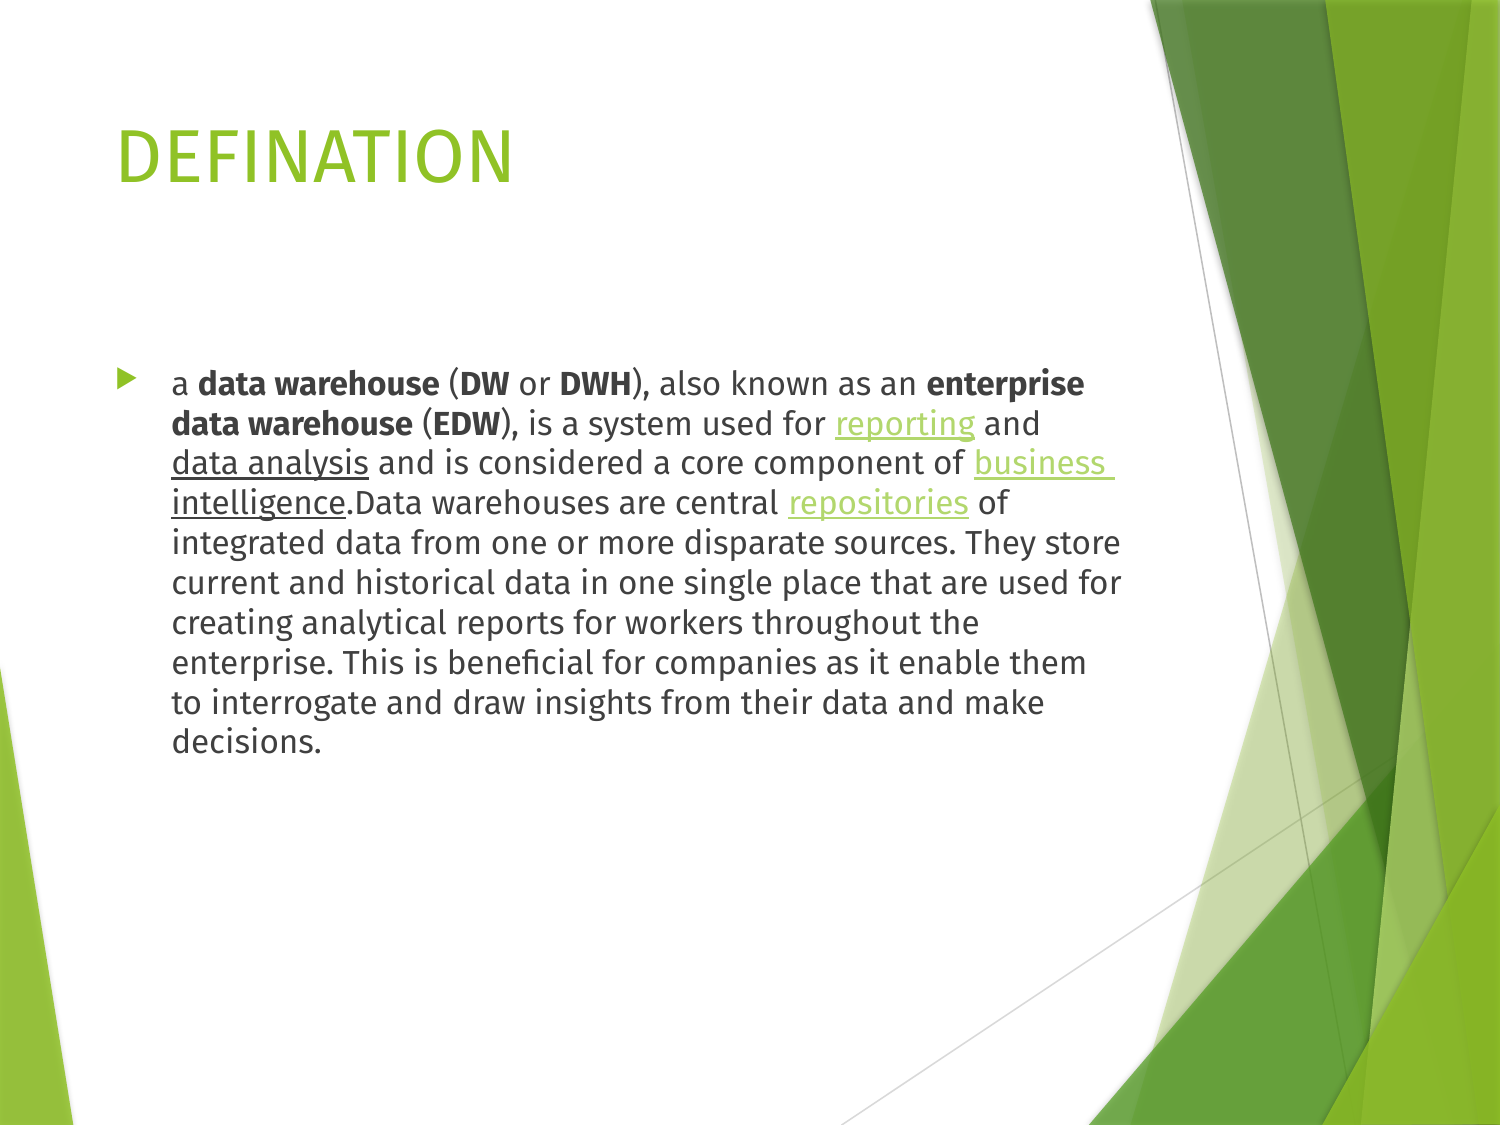

# DEFINATION
a data warehouse (DW or DWH), also known as an enterprise data warehouse (EDW), is a system used for reporting and data analysis and is considered a core component of business intelligence.Data warehouses are central repositories of integrated data from one or more disparate sources. They store current and historical data in one single place that are used for creating analytical reports for workers throughout the enterprise. This is beneficial for companies as it enable them to interrogate and draw insights from their data and make decisions.